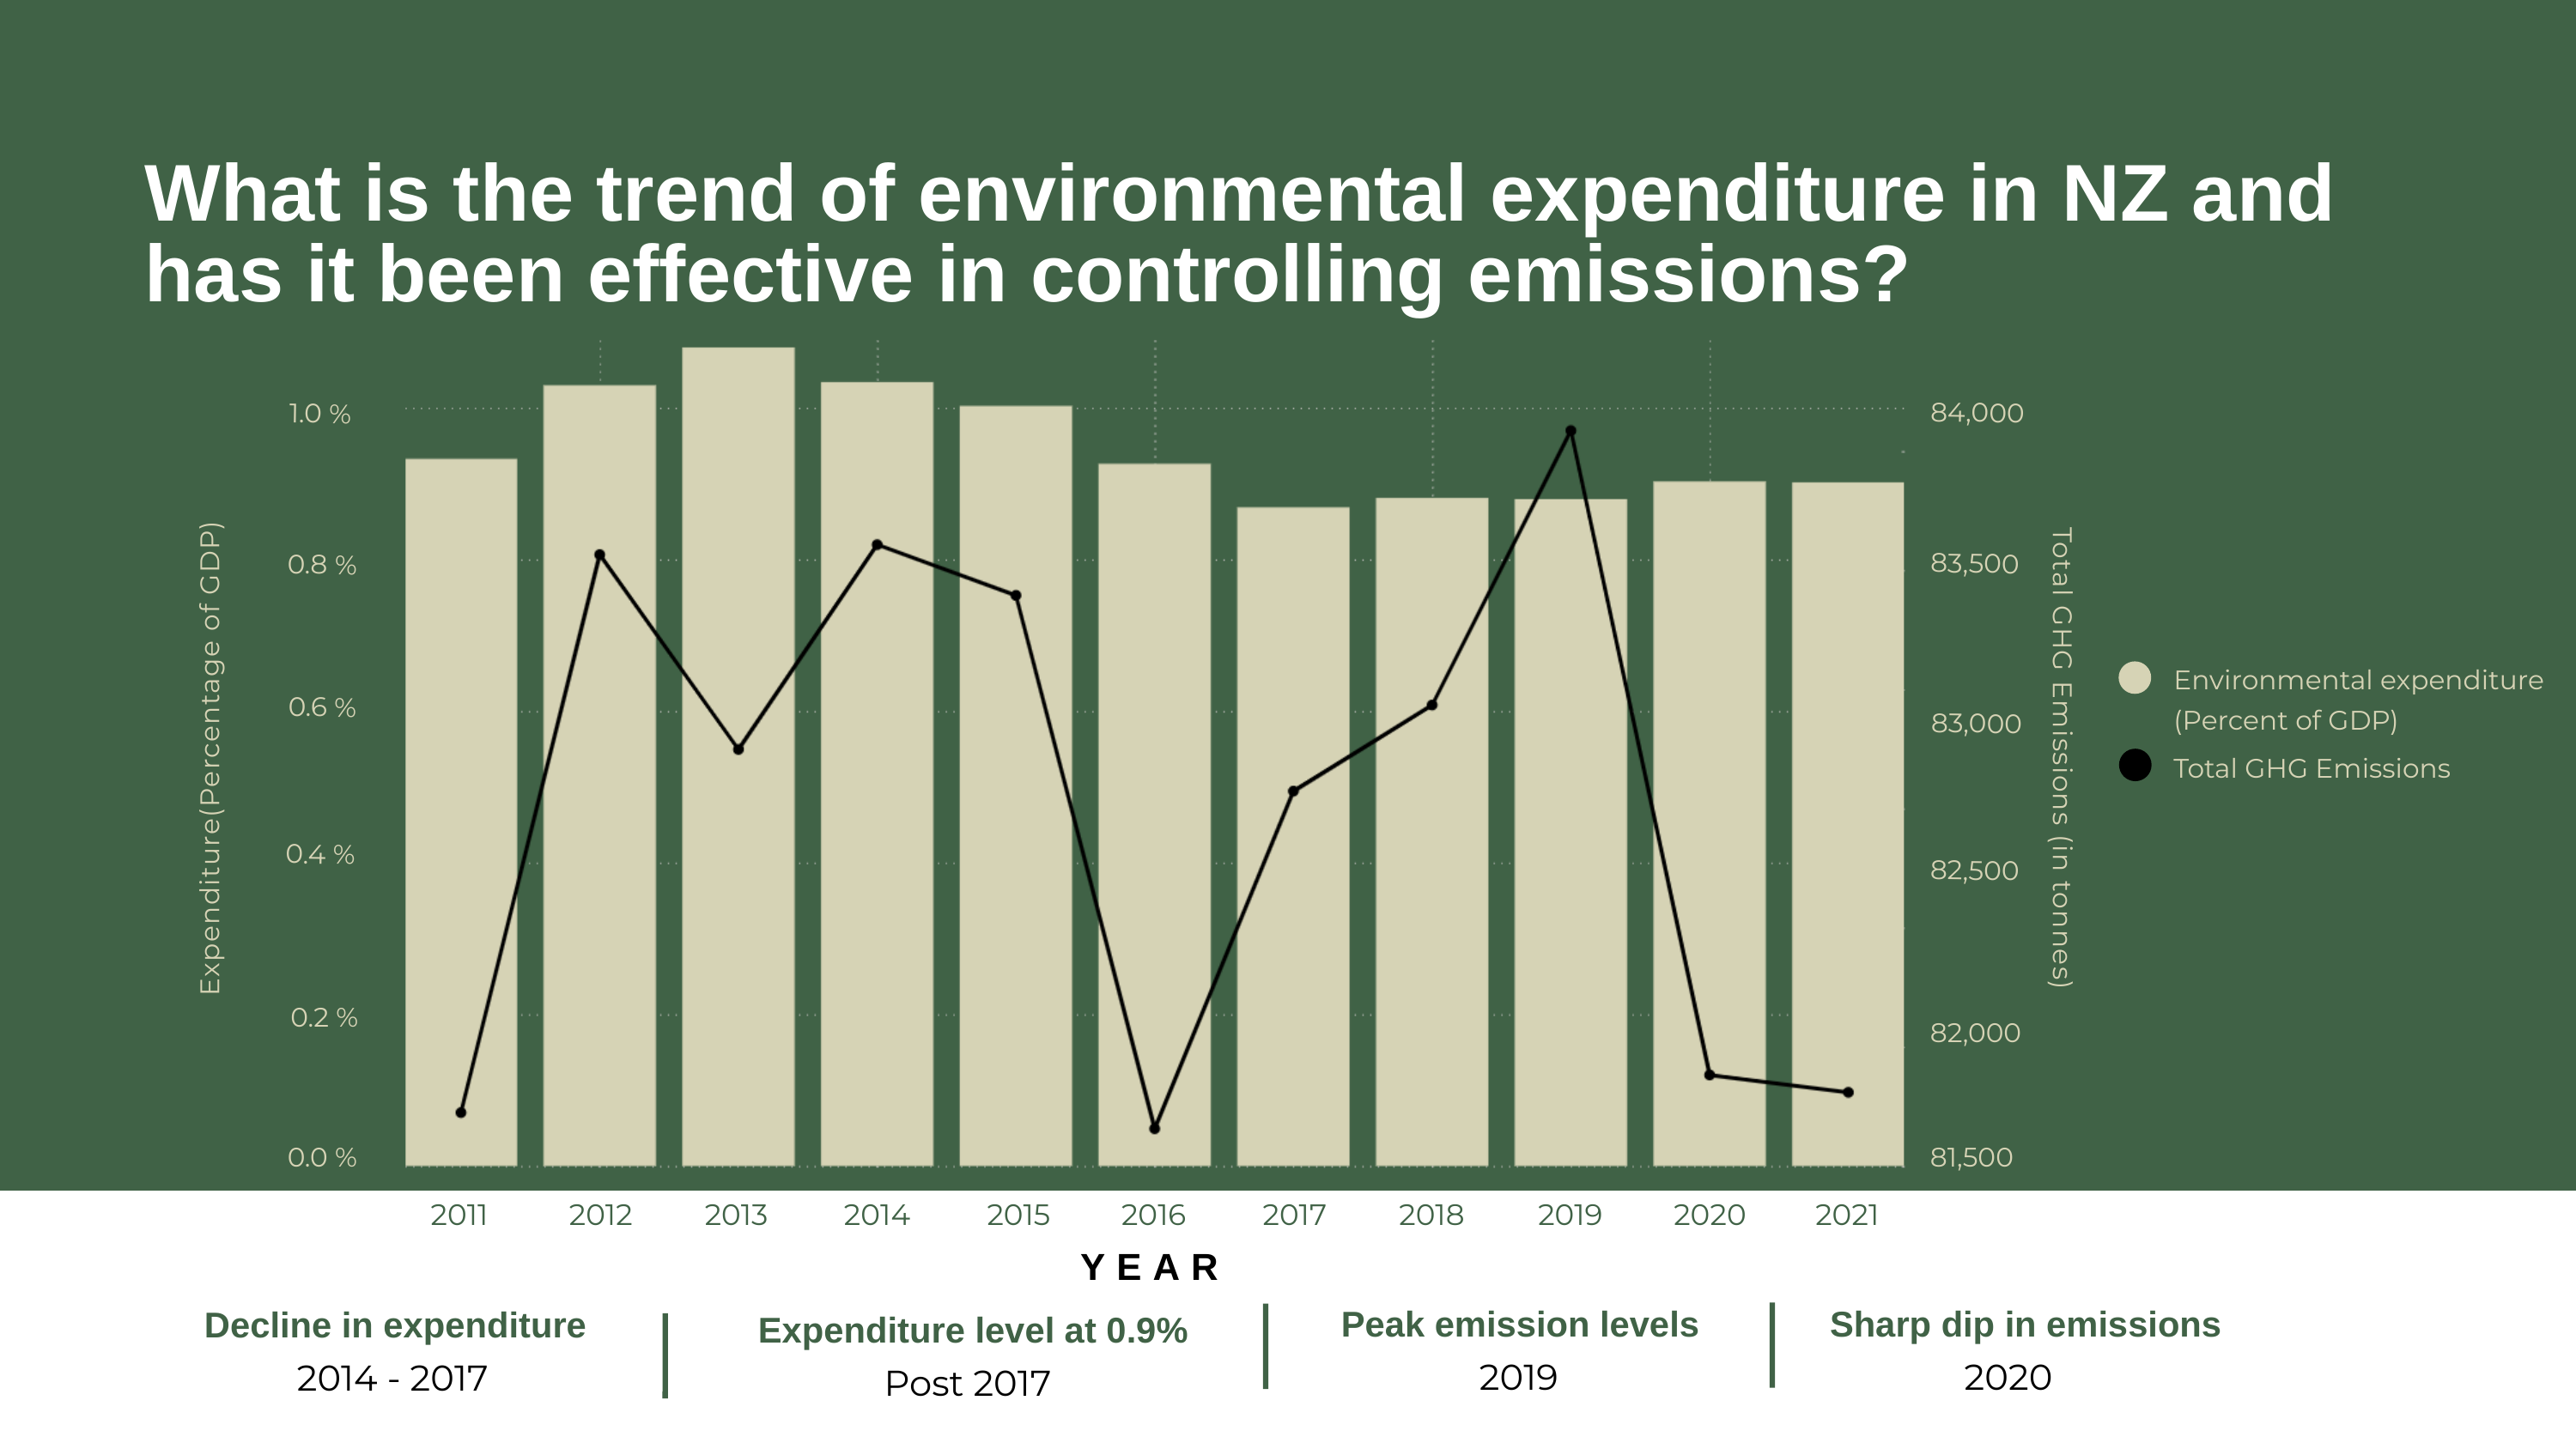

What is the trend of environmental expenditure in NZ and has it been effective in controlling emissions?

84,000
1.0 %
83,500
0.8 %
Environmental expenditure (Percent of GDP)

0.6 %
83,000
Expenditure(Percentage of GDP)
Total GHG Emissions (in tonnes)
Total GHG Emissions

0.4 %
82,500
0.2 %
82,000
81,500
0.0 %
2011
2012
2013
2014
2015
2016
2017
2018
2019
2020
2021
YEAR

Peak emission levels
Sharp dip in emissions
Decline in expenditure

 Expenditure level at 0.9%
2019
2020
2014 - 2017
Post 2017